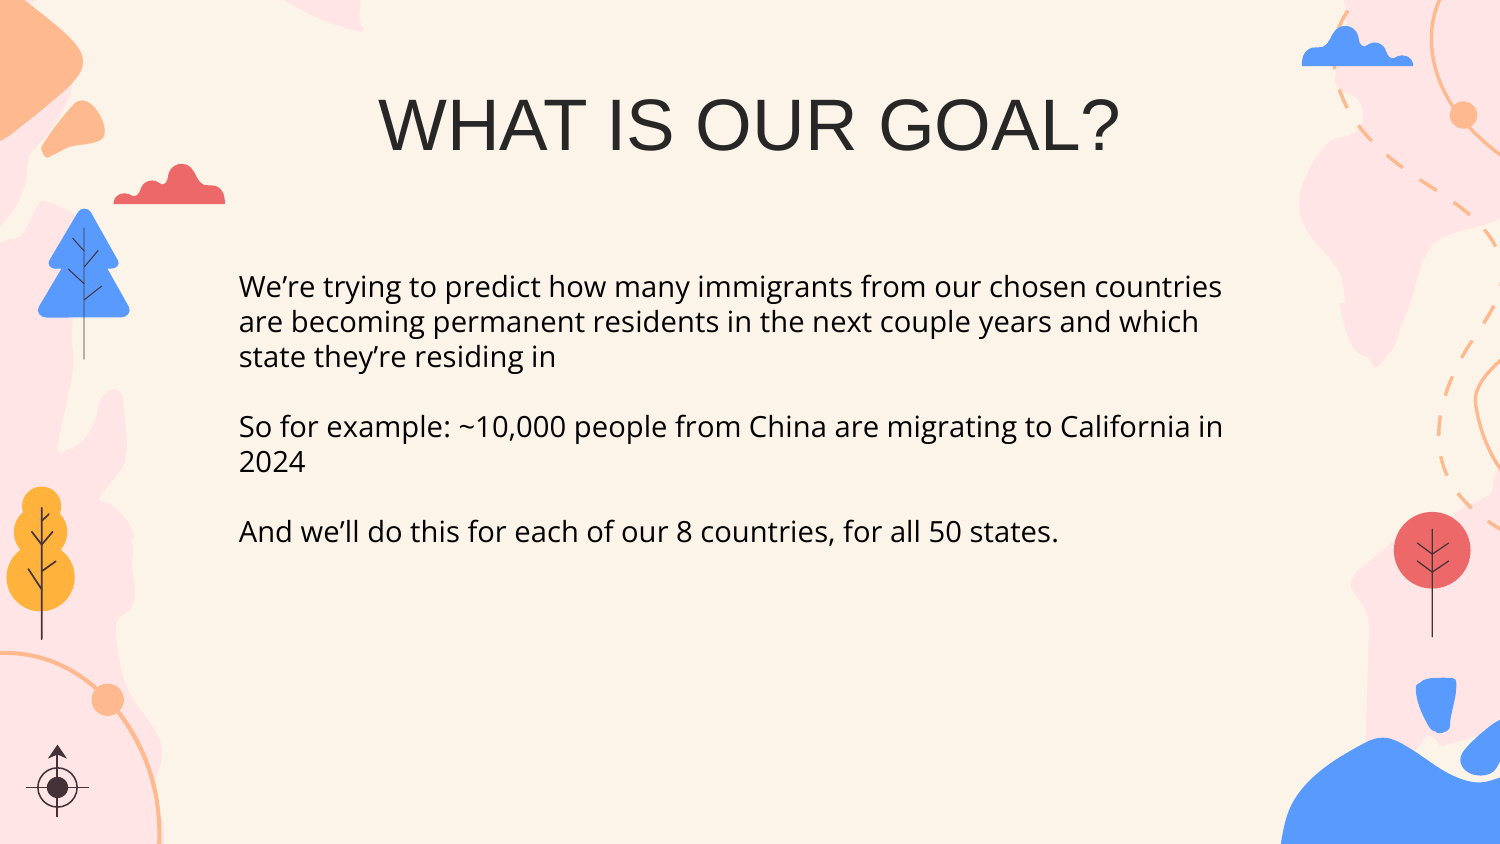

WHAT IS OUR GOAL?

We’re trying to predict how many immigrants from our chosen countries are becoming permanent residents in the next couple years and which state they’re residing in

So for example: ~10,000 people from China are migrating to California in 2024

And we’ll do this for each of our 8 countries, for all 50 states.